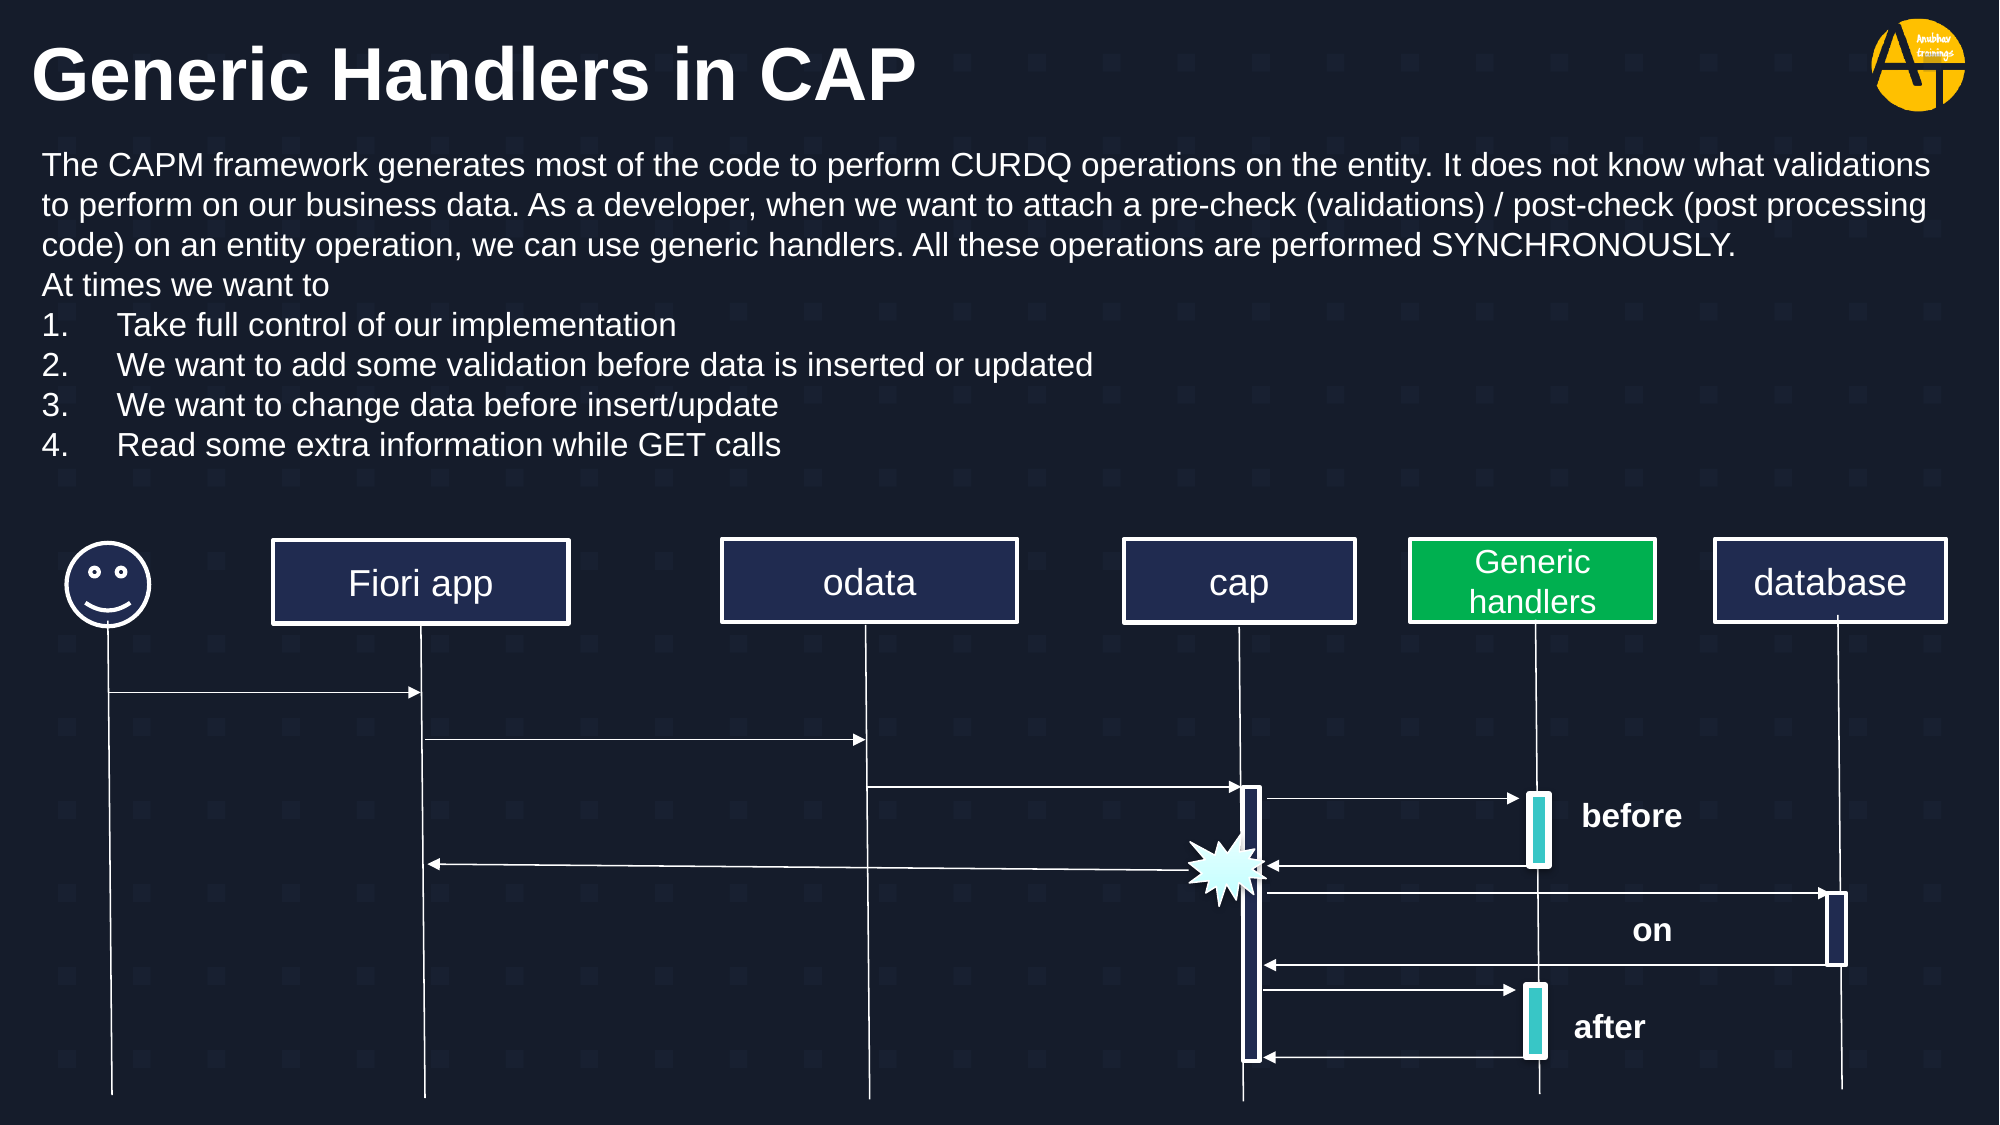

# Generic Handlers in CAP
The CAPM framework generates most of the code to perform CURDQ operations on the entity. It does not know what validations to perform on our business data. As a developer, when we want to attach a pre-check (validations) / post-check (post processing code) on an entity operation, we can use generic handlers. All these operations are performed SYNCHRONOUSLY.
At times we want to
Take full control of our implementation
We want to add some validation before data is inserted or updated
We want to change data before insert/update
Read some extra information while GET calls
odata
Generic handlers
database
cap
Fiori app

before

on

after